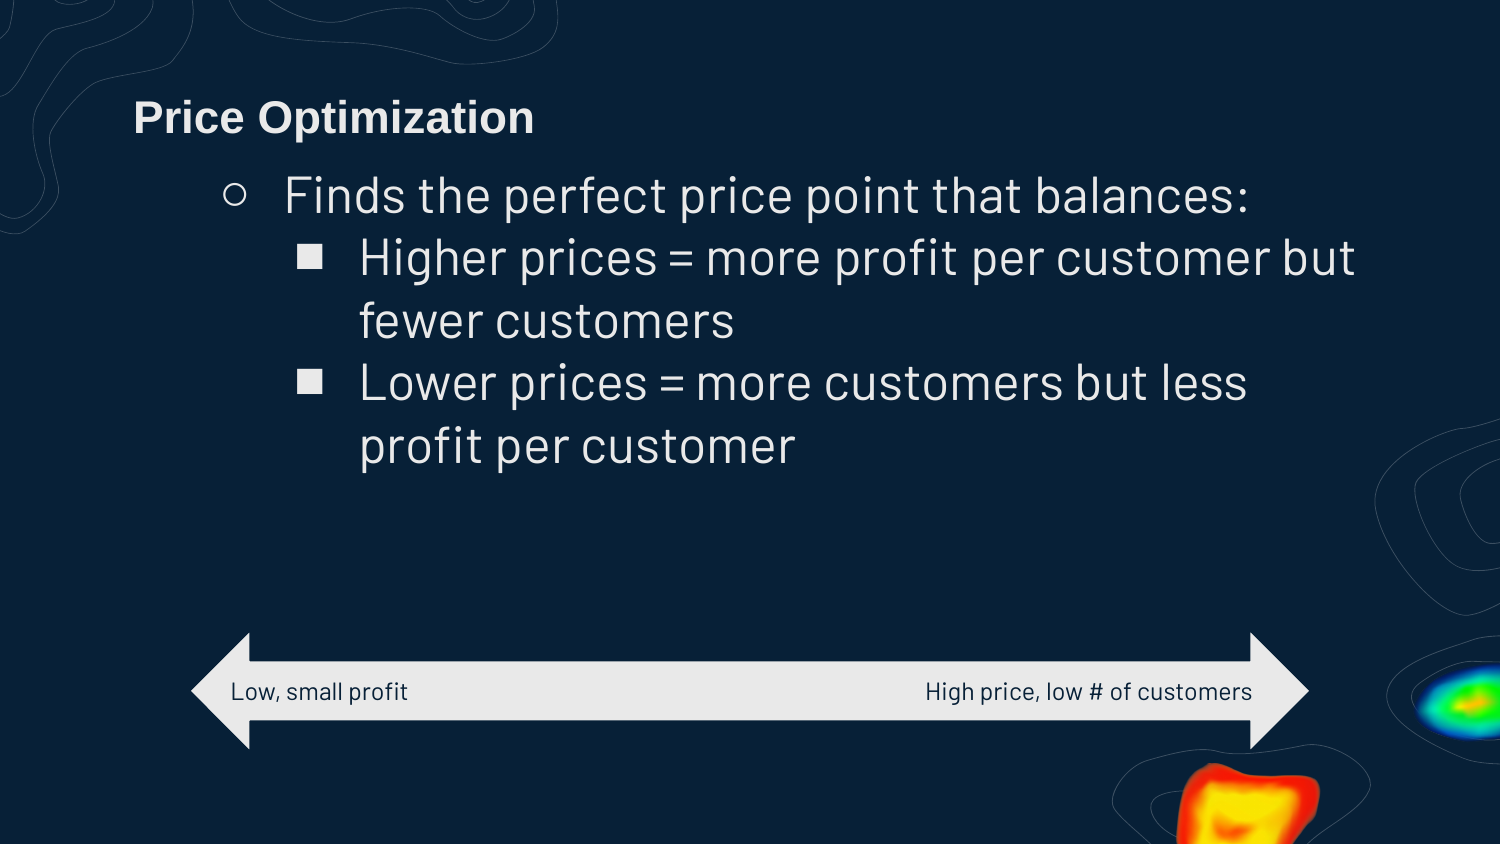

# Price Optimization

Finds the perfect price point that balances:
Higher prices = more profit per customer but fewer customers
Lower prices = more customers but less profit per customer

Low, small profit
High price, low # of customers